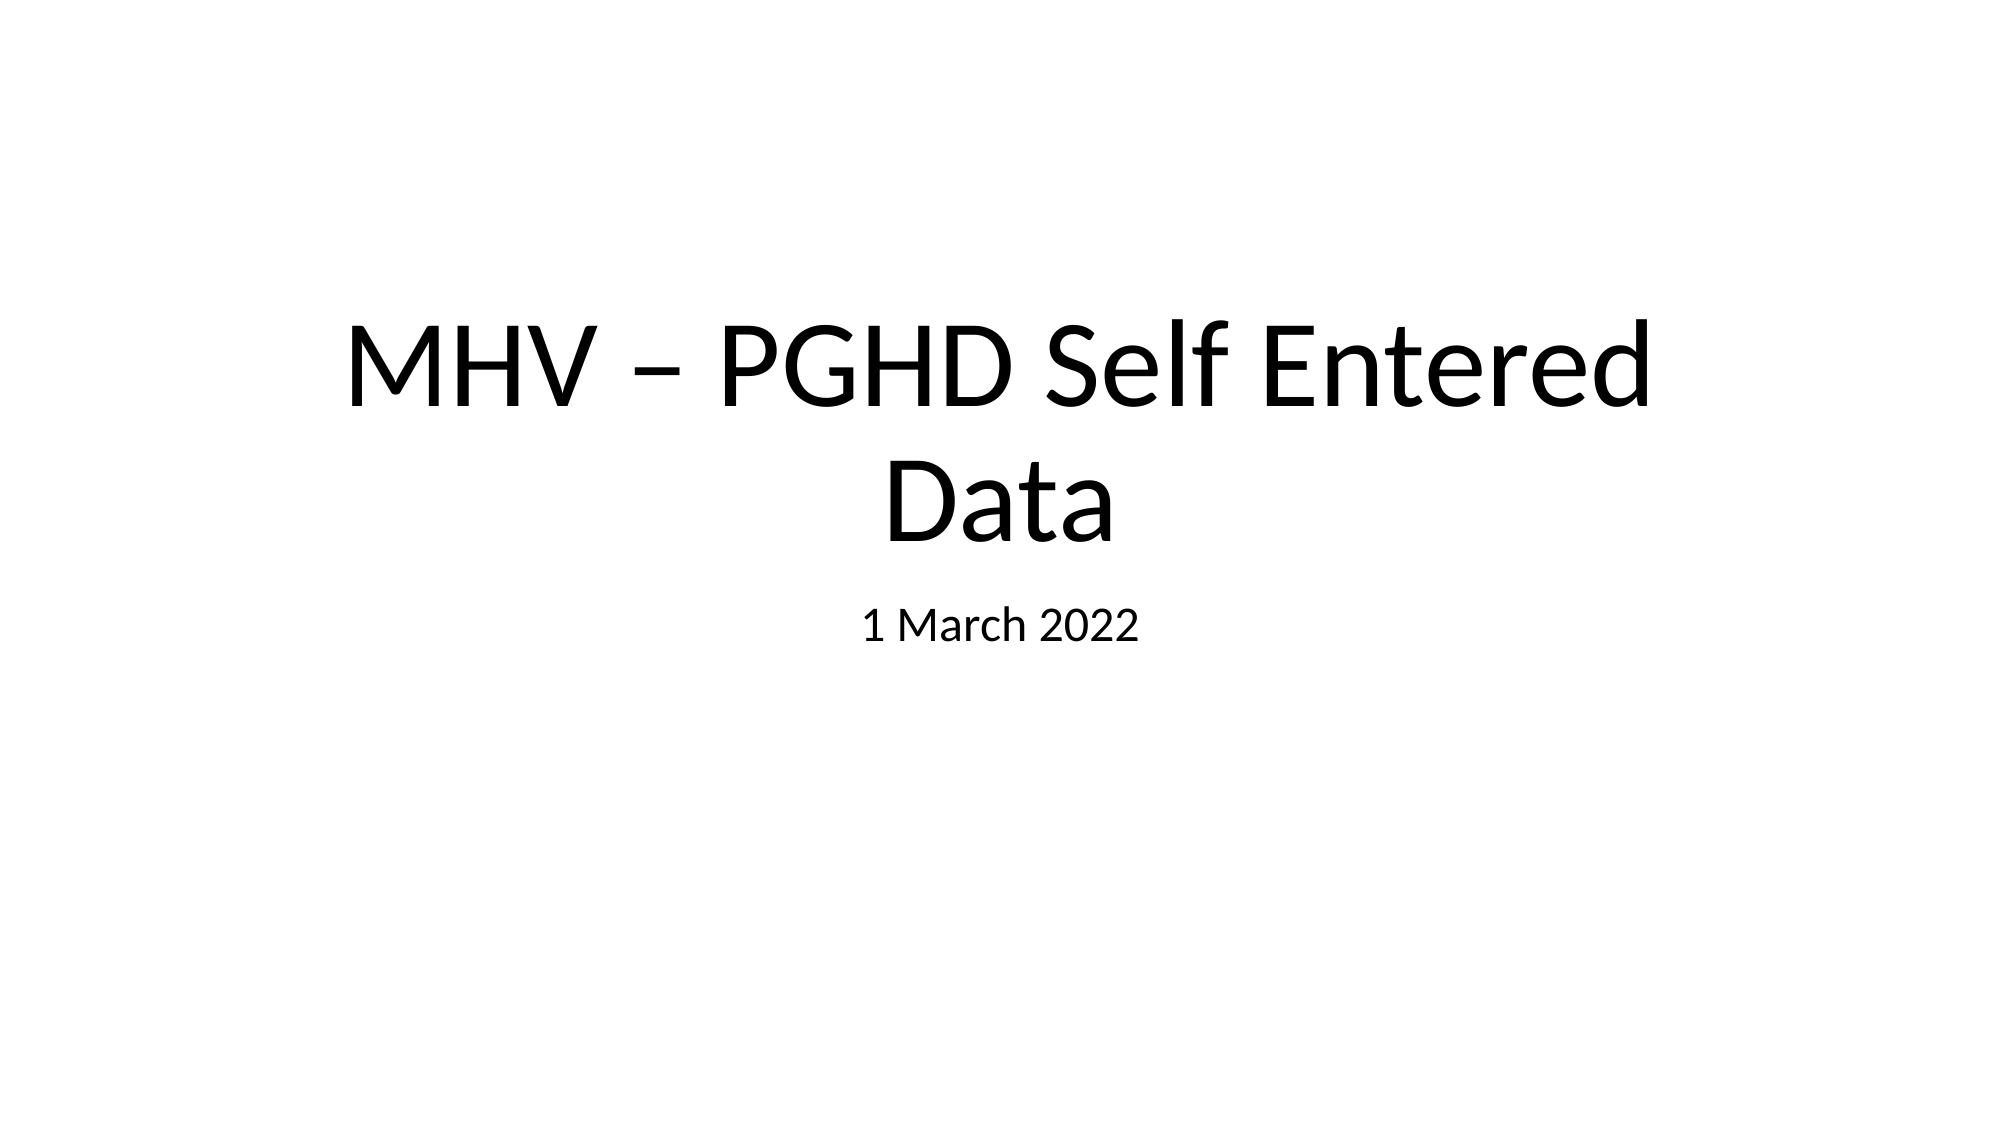

# MHV – PGHD Self Entered Data
1 March 2022